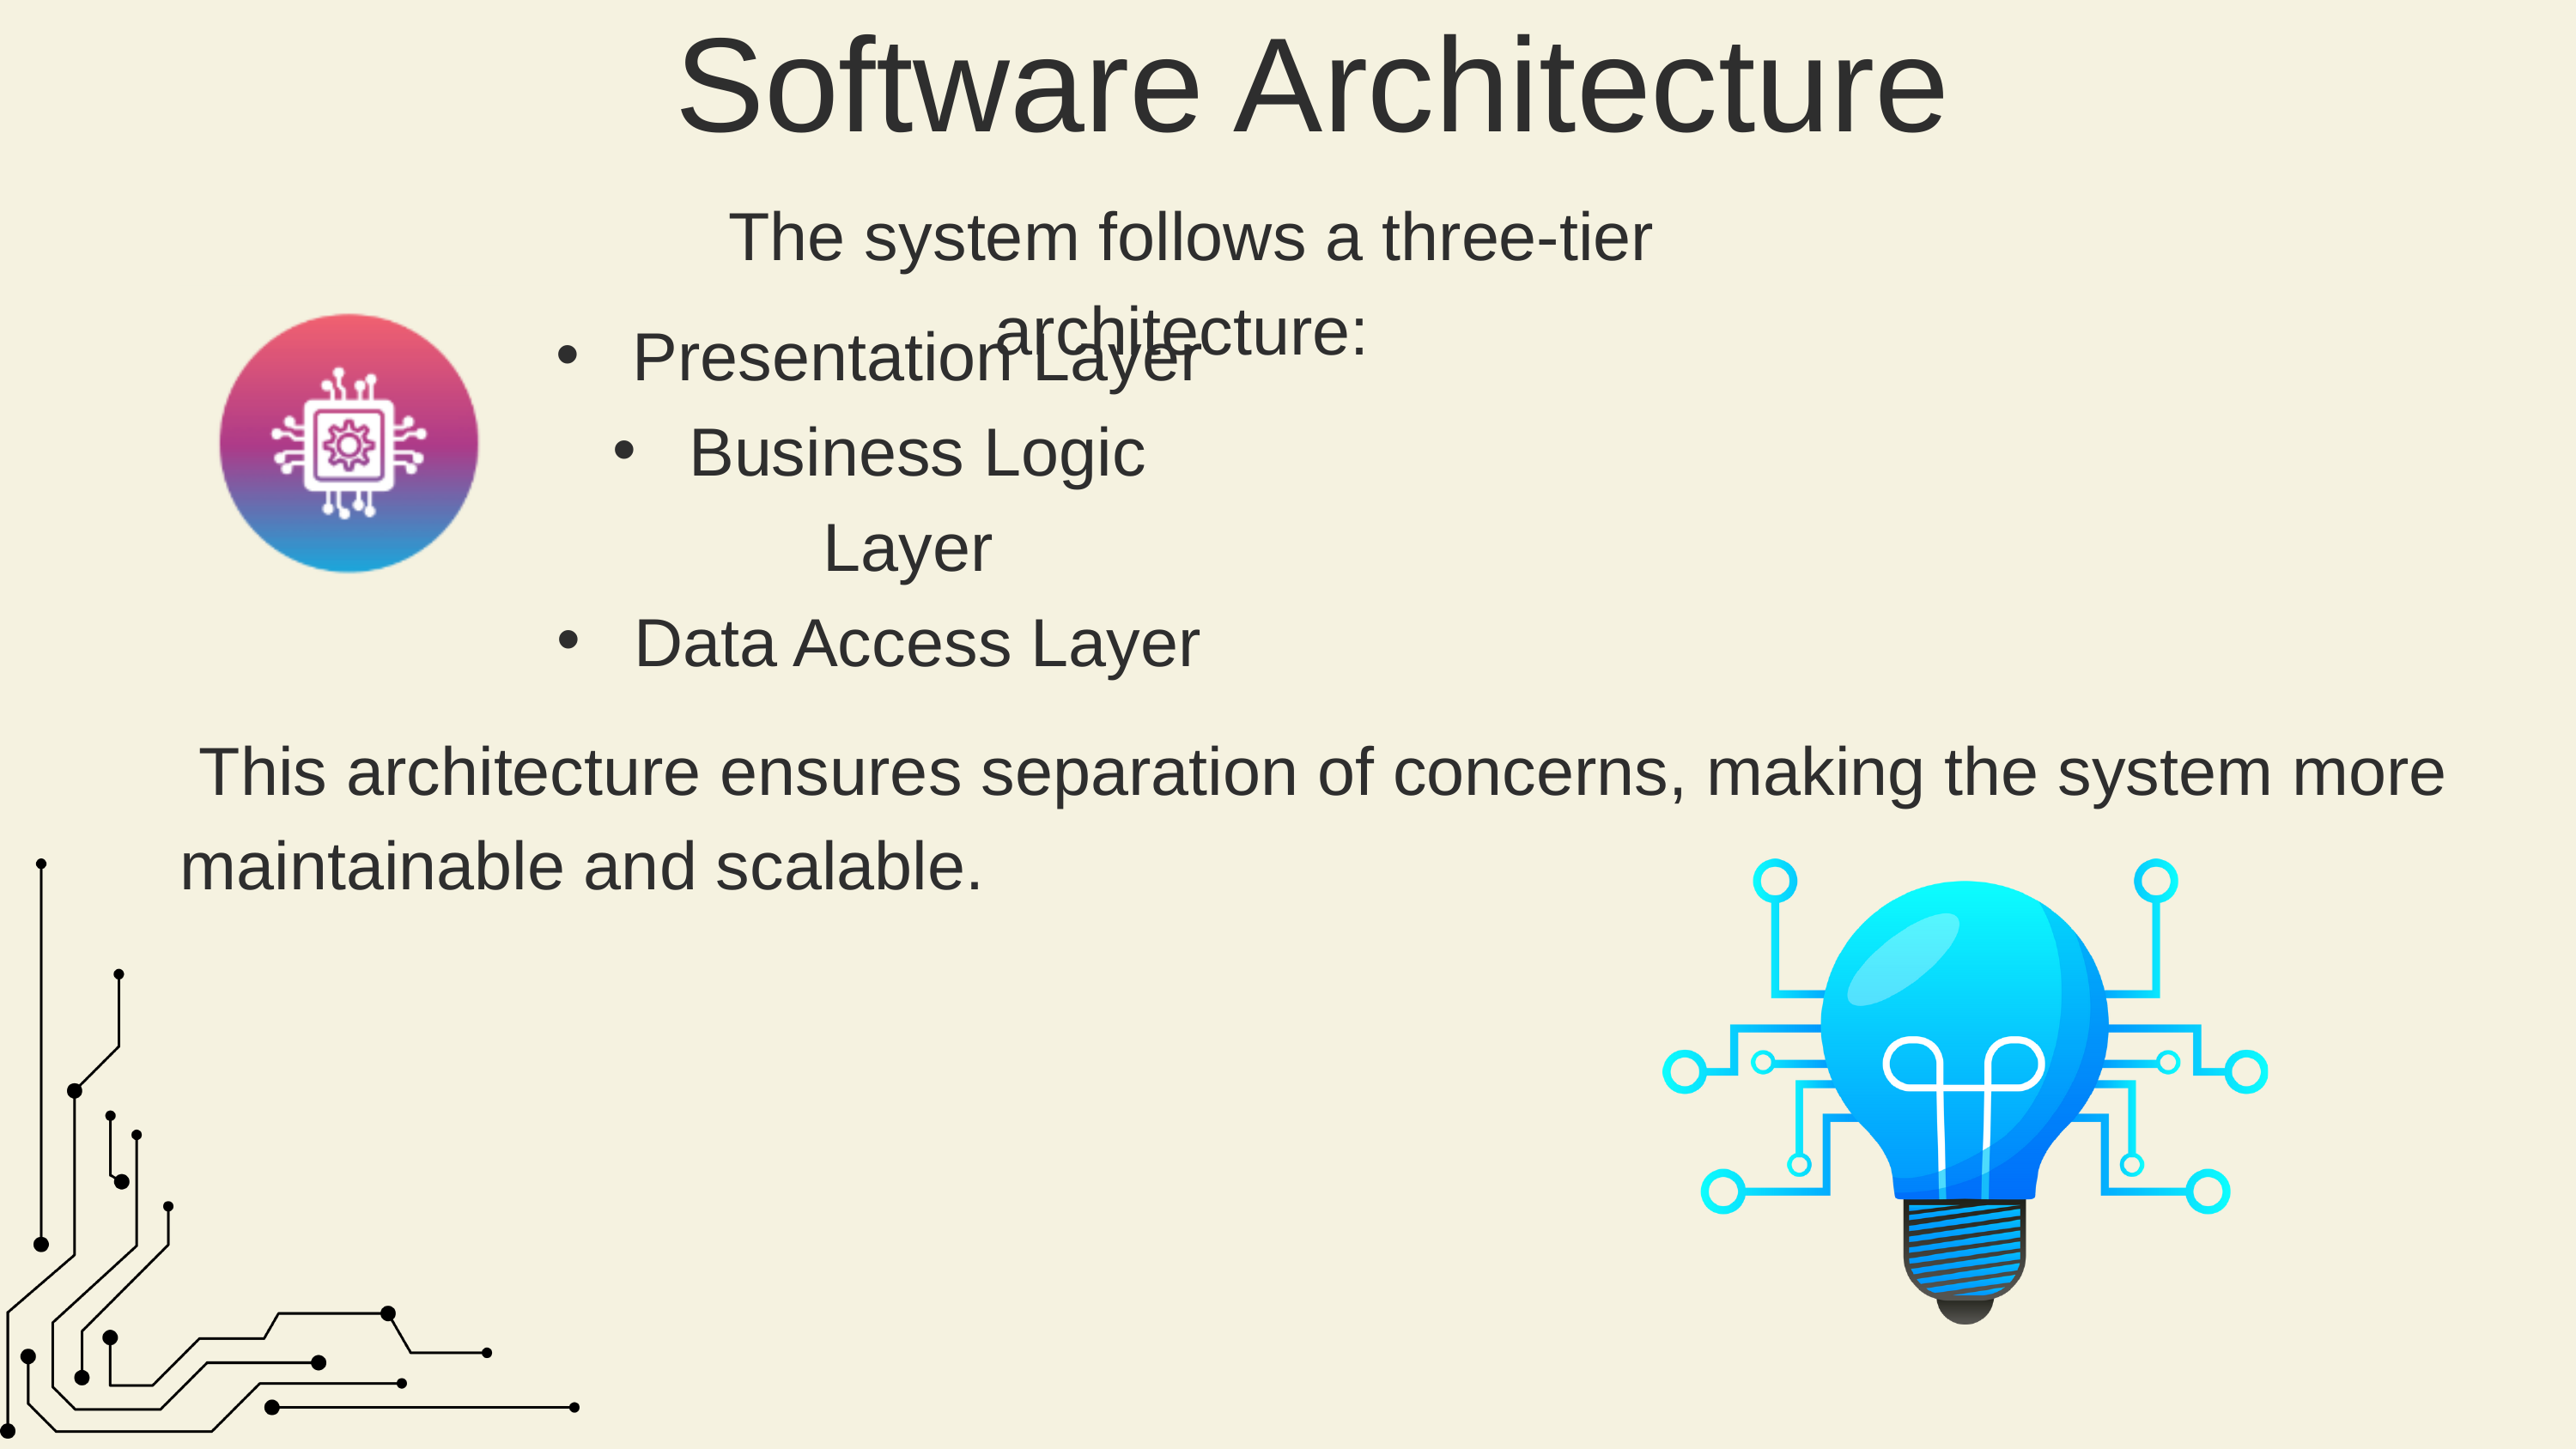

Software Architecture

The system follows a three-tier architecture:

 Presentation Layer
 Business Logic Layer
 Data Access Layer
 This architecture ensures separation of concerns, making the system more maintainable and scalable.